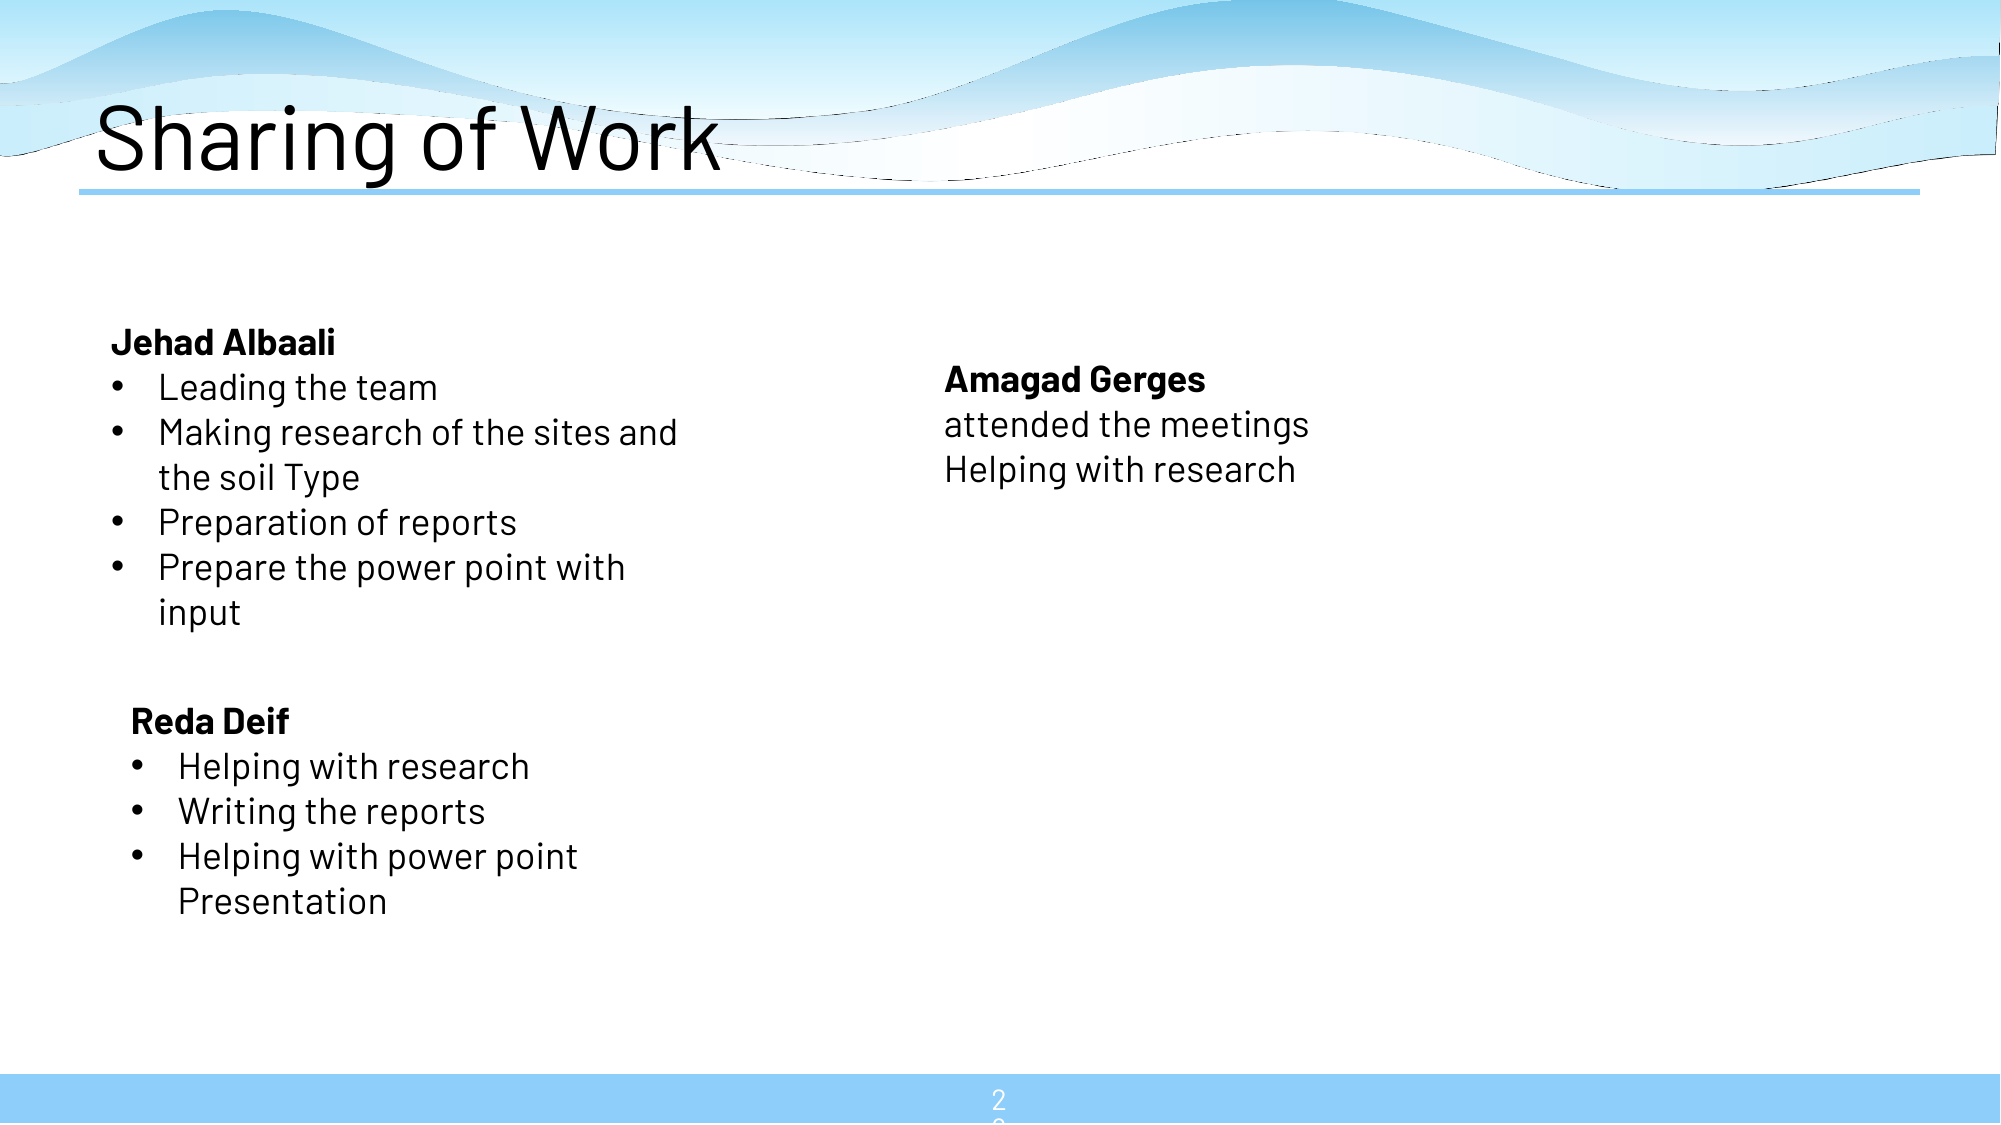

# Sharing of Work
Jehad Albaali
Leading the team
Making research of the sites and the soil Type
Preparation of reports
Prepare the power point with input

Amagad Gerges
attended the meetings
Helping with research

Reda Deif
Helping with research
Writing the reports
Helping with power point Presentation

28